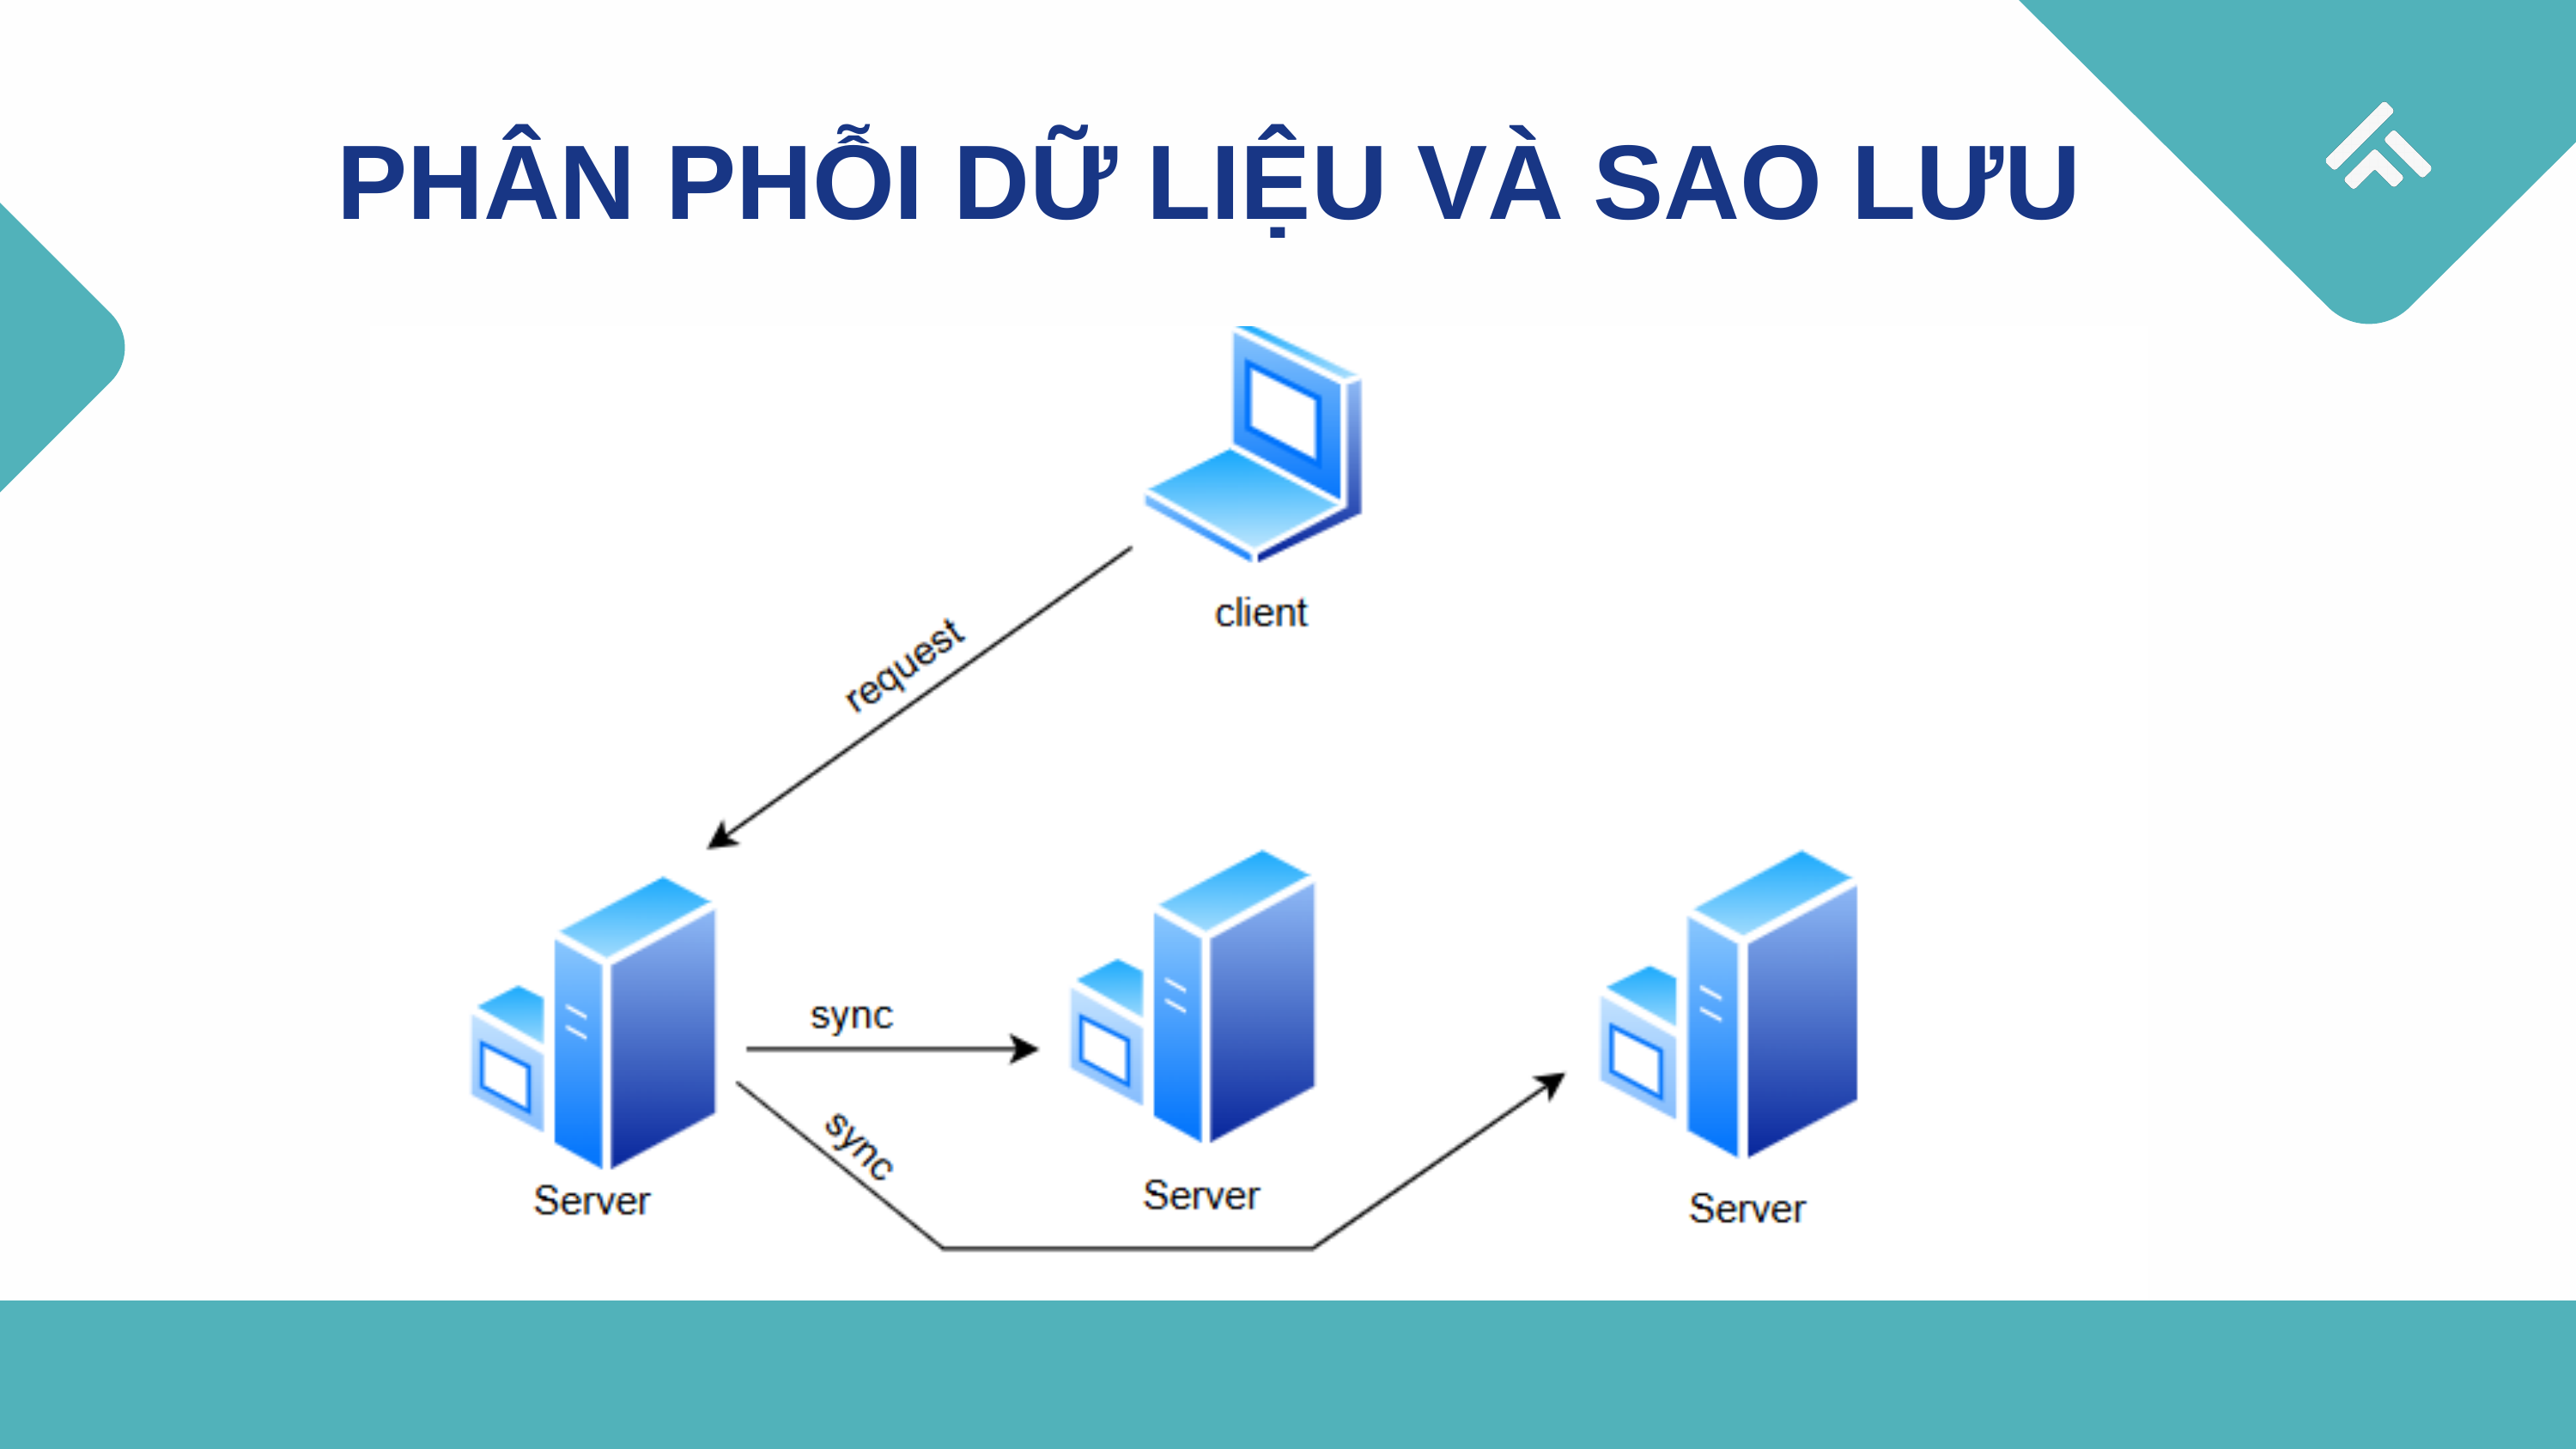

PHÂN PHỖI DỮ LIỆU VÀ SAO LƯU